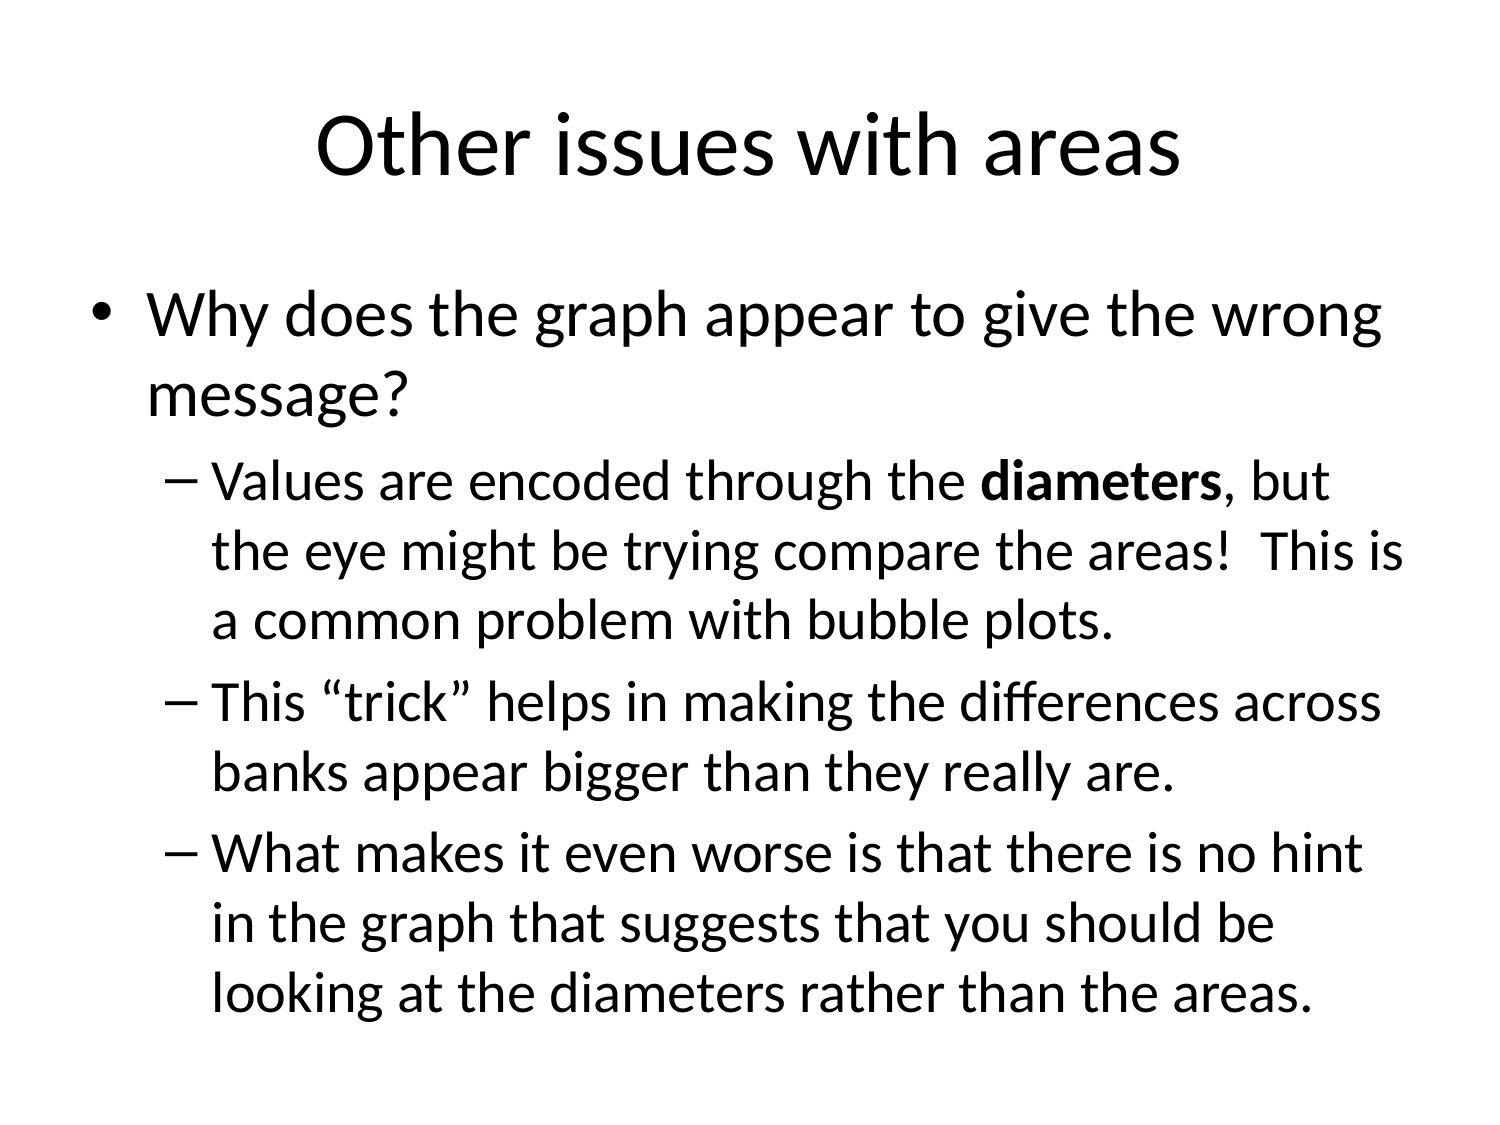

# Other issues with areas
Why does the graph appear to give the wrong message?
Values are encoded through the diameters, but the eye might be trying compare the areas!  This is a common problem with bubble plots.
This “trick” helps in making the differences across banks appear bigger than they really are.
What makes it even worse is that there is no hint in the graph that suggests that you should be looking at the diameters rather than the areas.